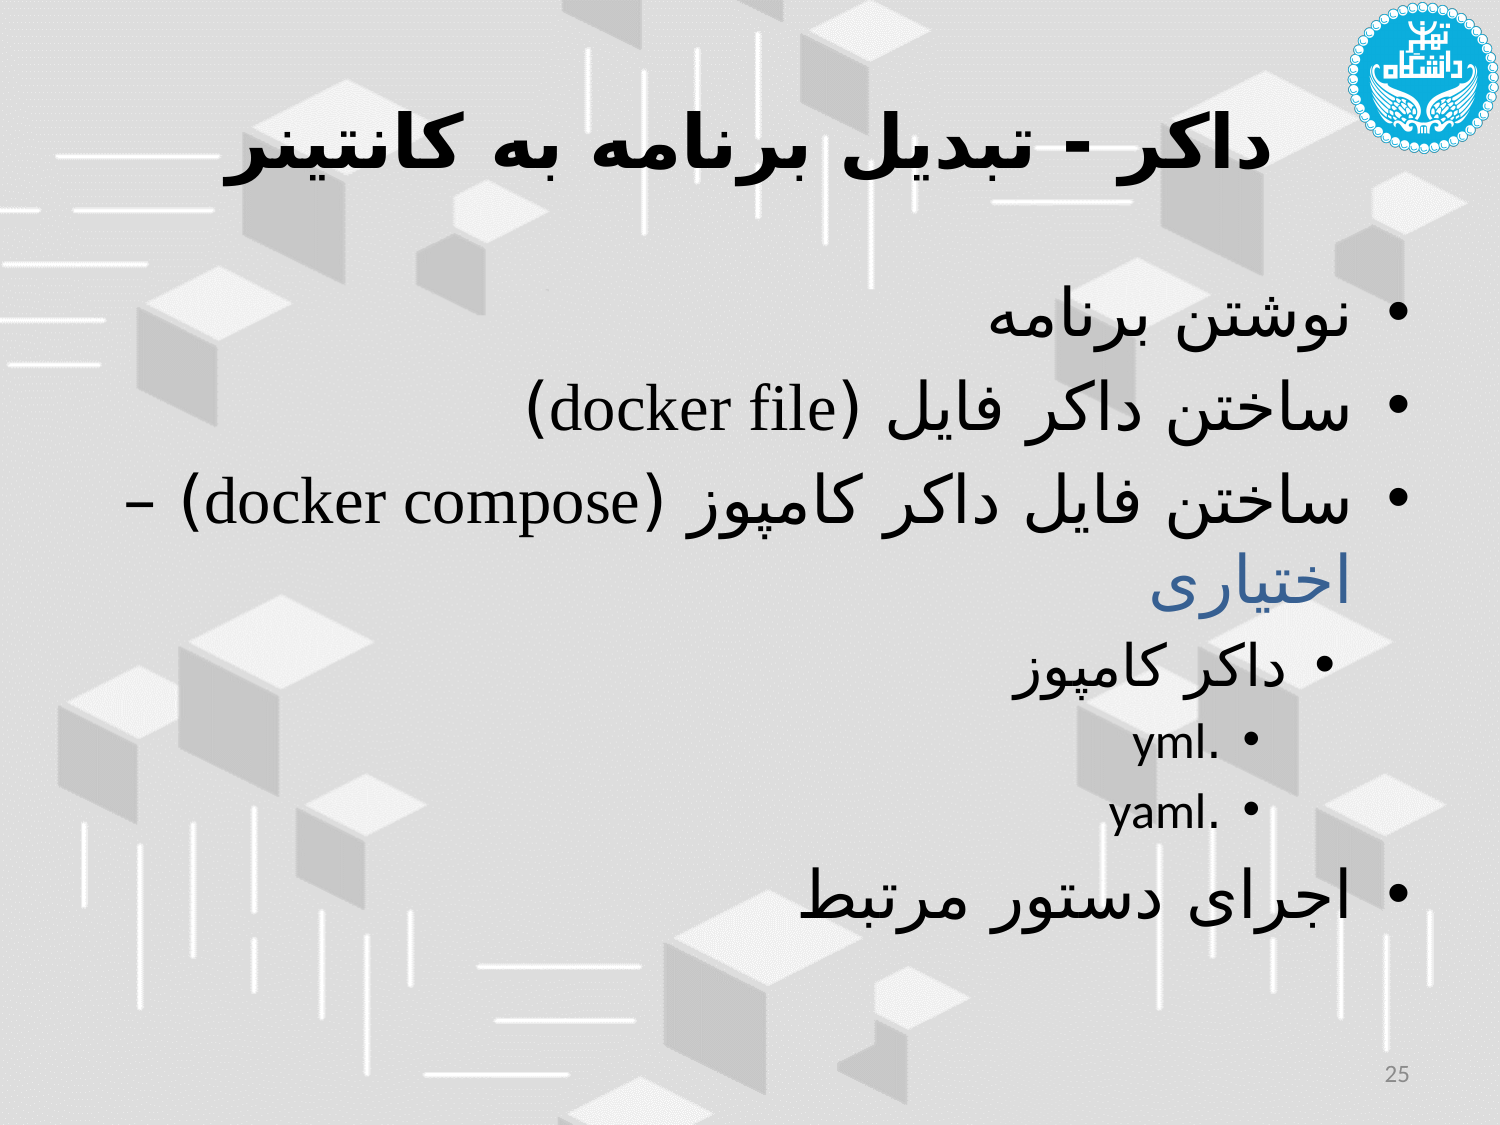

# داکر - تبدیل برنامه به کانتینر
نوشتن برنامه
ساختن داکر فایل (docker file)
ساختن فایل داکر کامپوز (docker compose) – اختیاری
داکر کامپوز
.yml
.yaml
اجرای دستور مرتبط
25